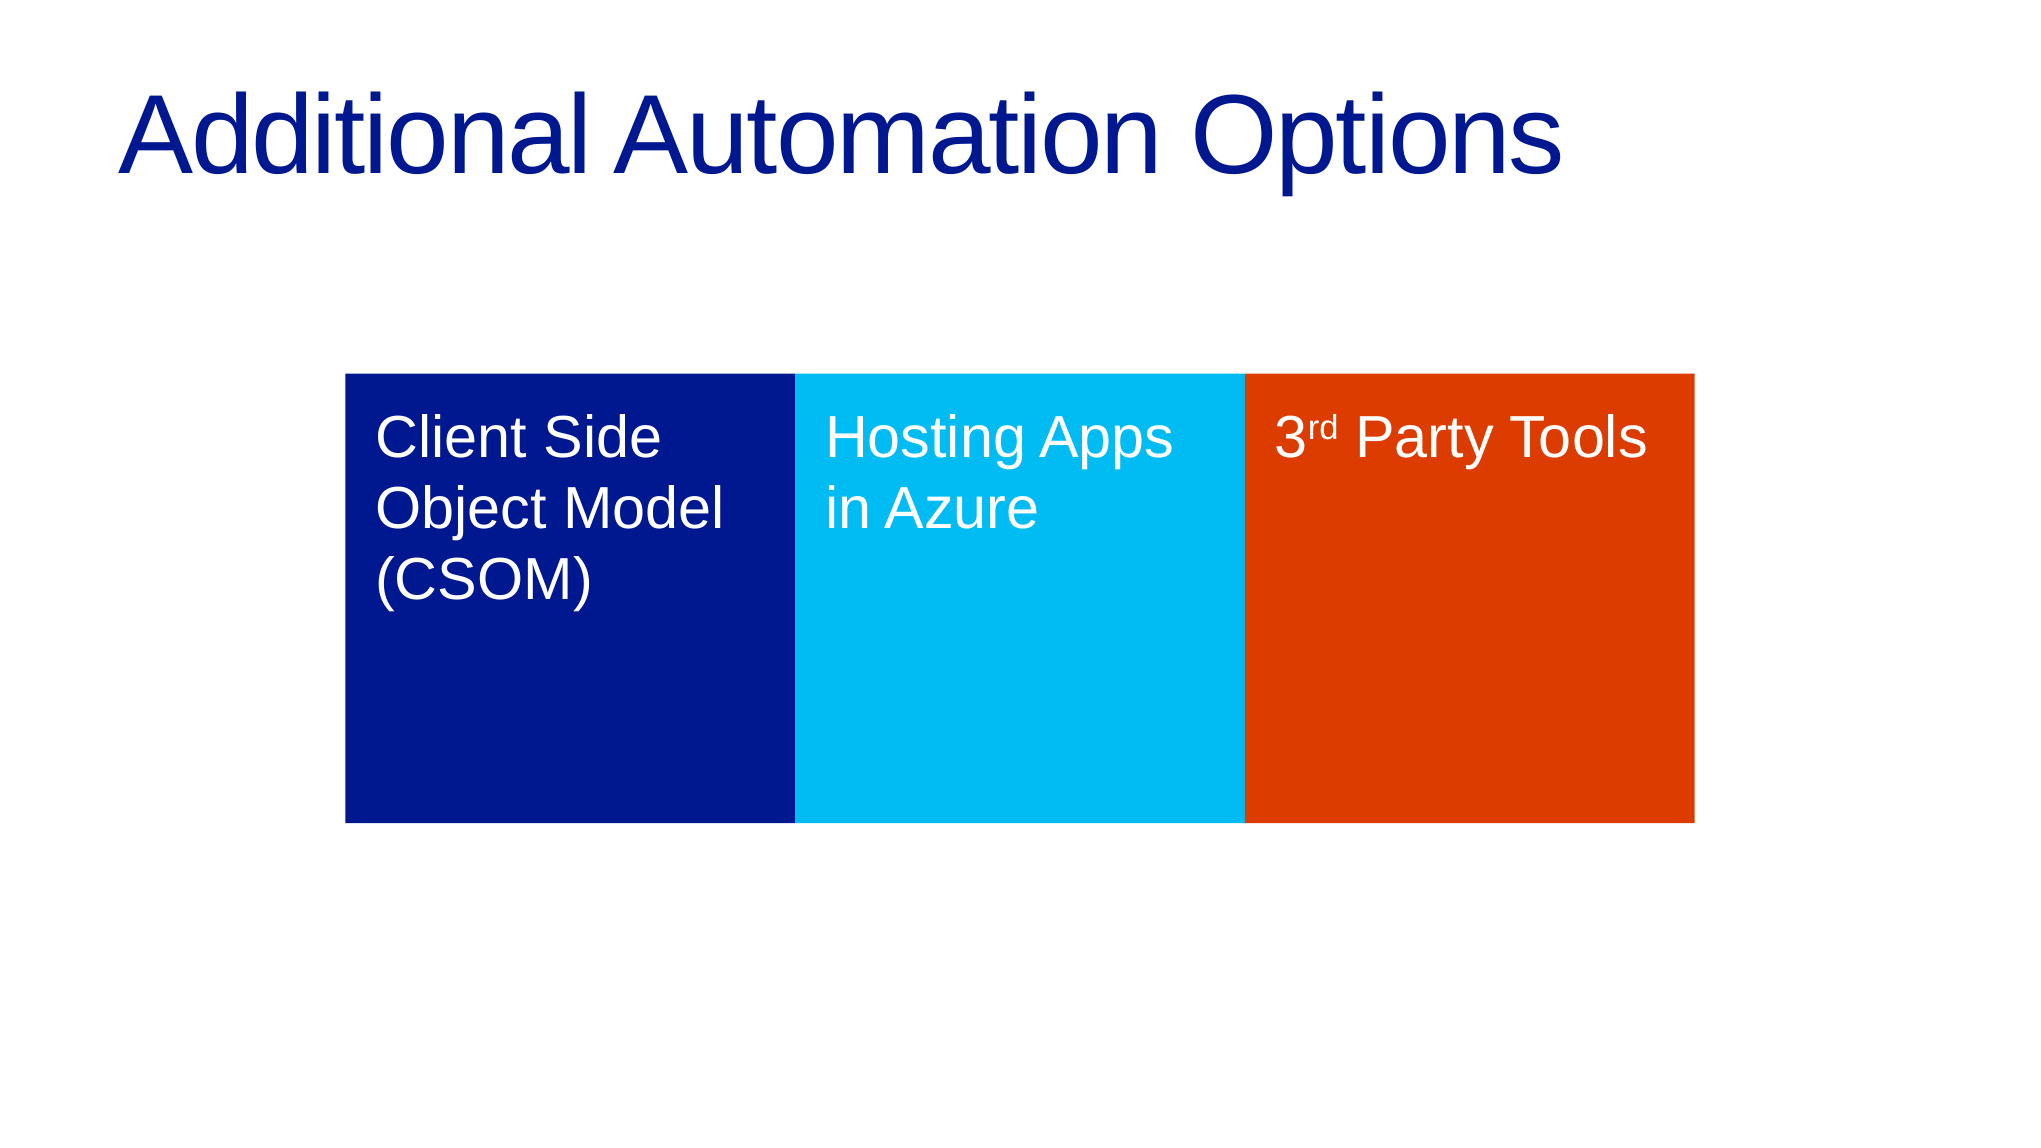

# Additional Automation Options
3rd Party Tools

Client Side Object Model (CSOM)
Hosting Apps in Azure